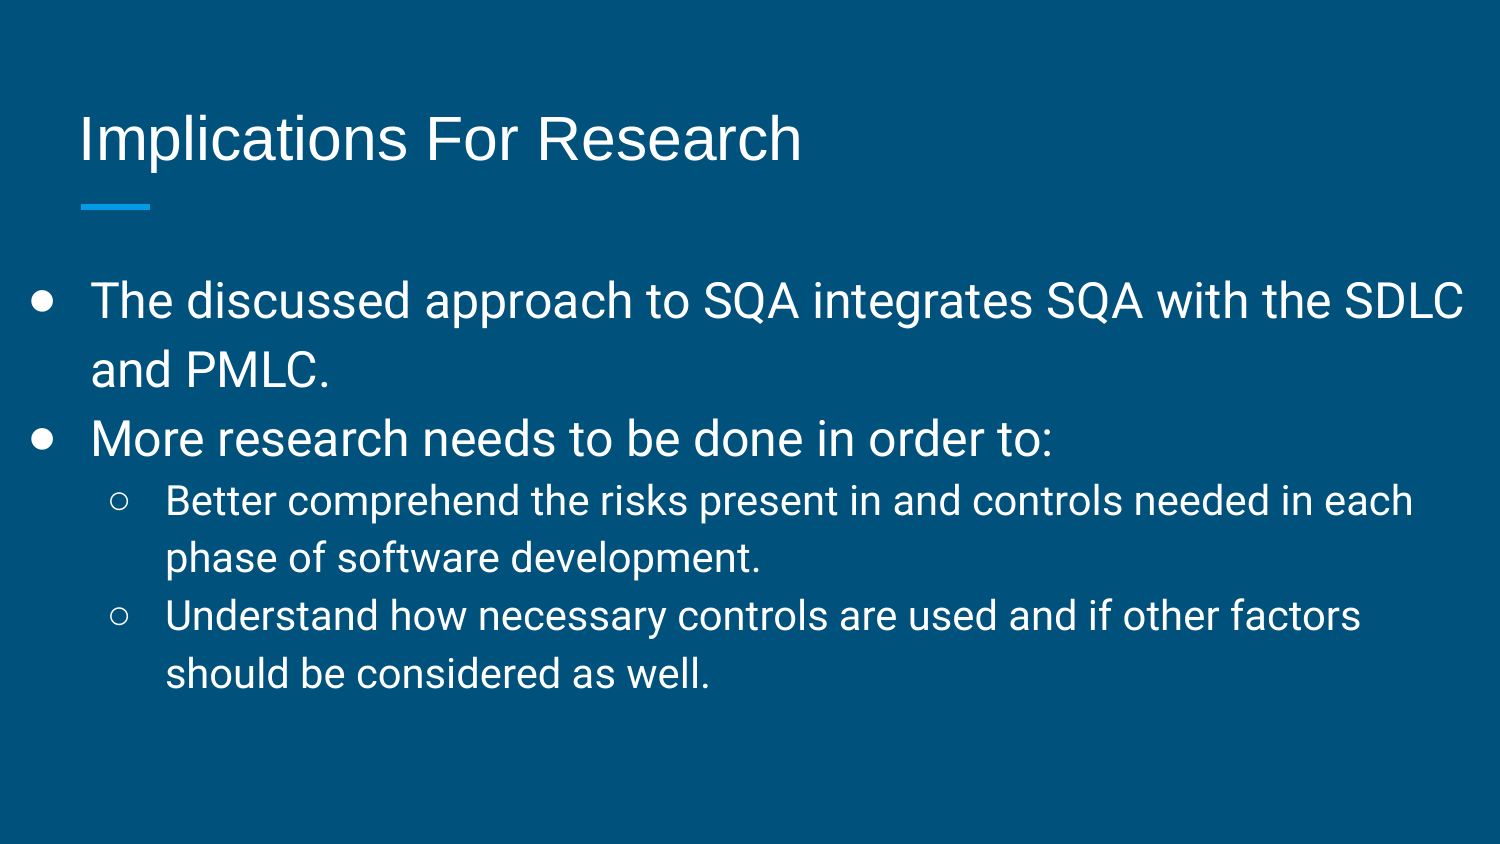

# Implications For Research
The discussed approach to SQA integrates SQA with the SDLC and PMLC.
More research needs to be done in order to:
Better comprehend the risks present in and controls needed in each phase of software development.
Understand how necessary controls are used and if other factors should be considered as well.